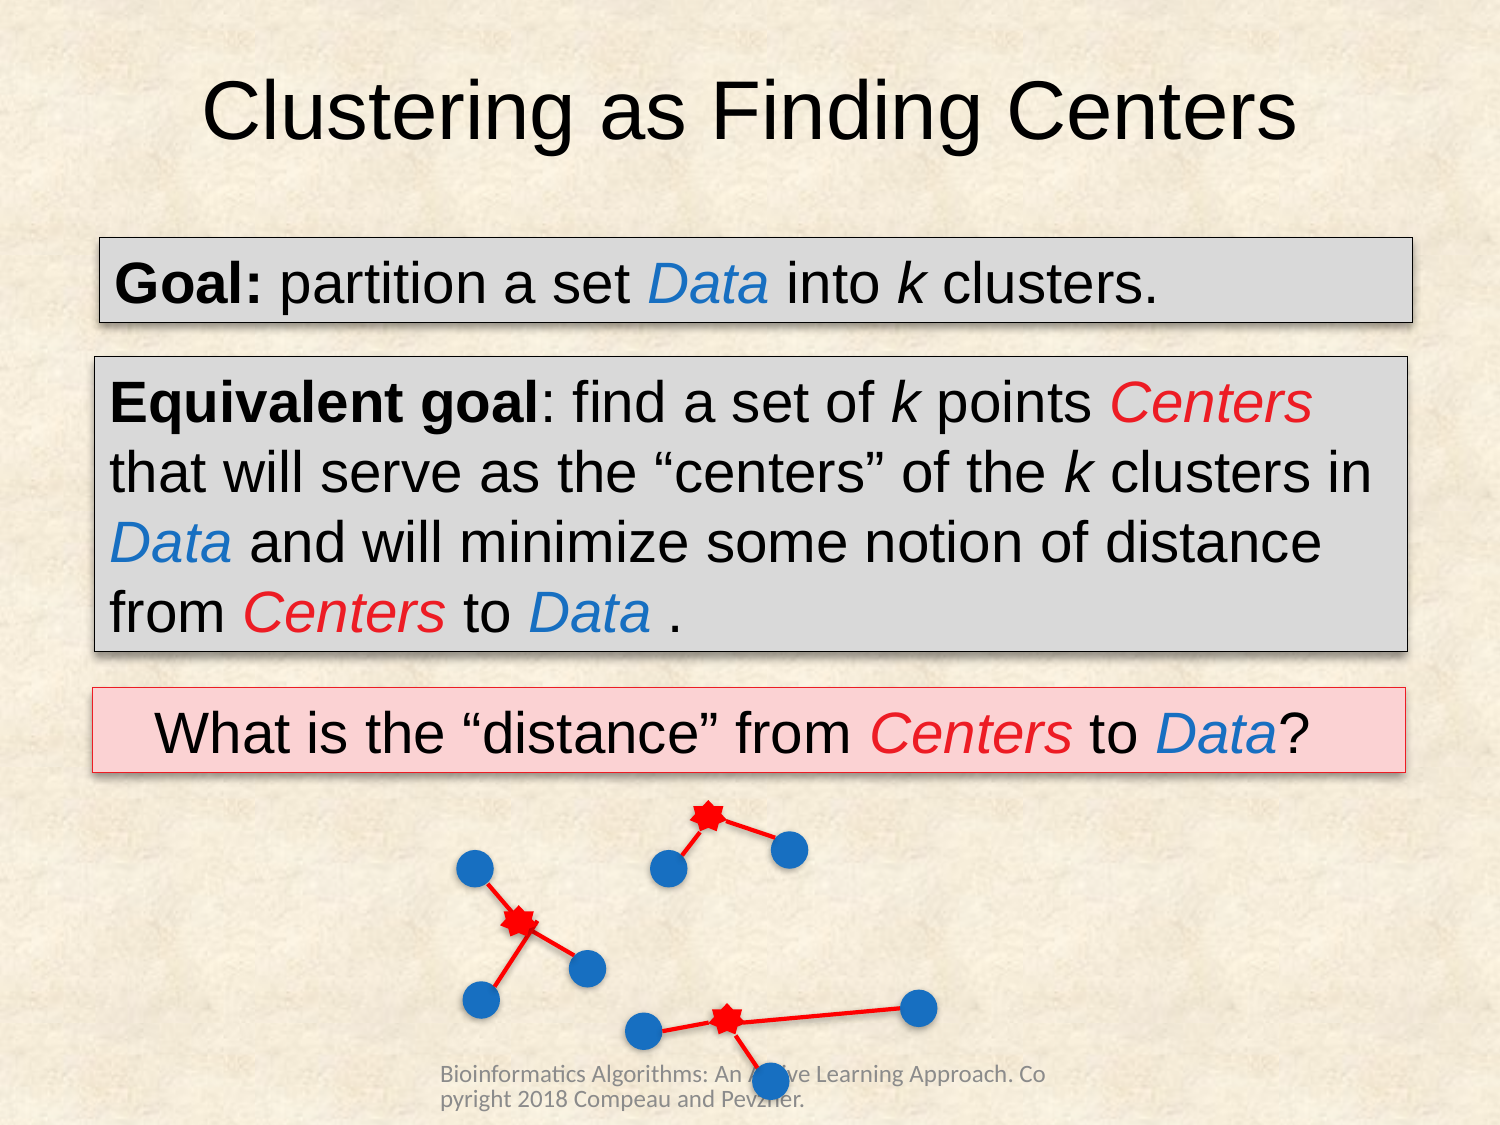

# Clustering as Finding Centers
Goal: partition a set Data into k clusters.
Equivalent goal: find a set of k points Centers that will serve as the “centers” of the k clusters in Data and will minimize some notion of distance from Centers to Data .
What is the “distance” from Centers to Data?

Bioinformatics Algorithms: An Active Learning Approach. Copyright 2018 Compeau and Pevzner.